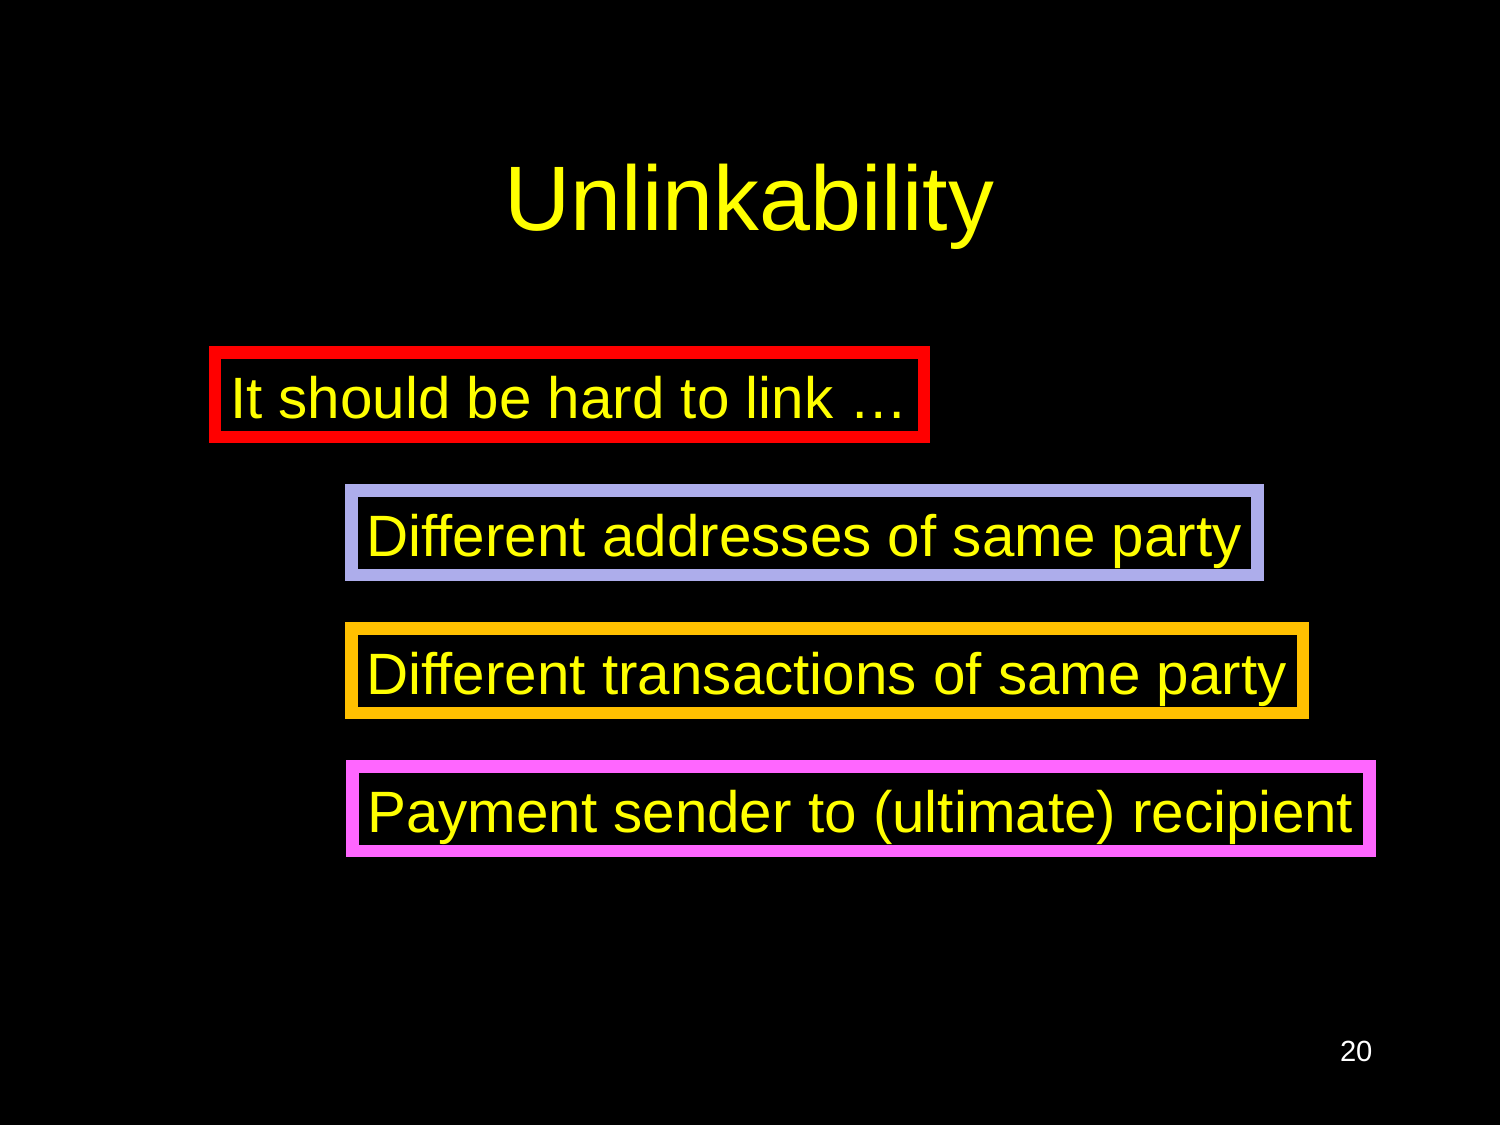

# Unlinkability
It should be hard to link …
Different addresses of same party
Different transactions of same party
Payment sender to (ultimate) recipient
20